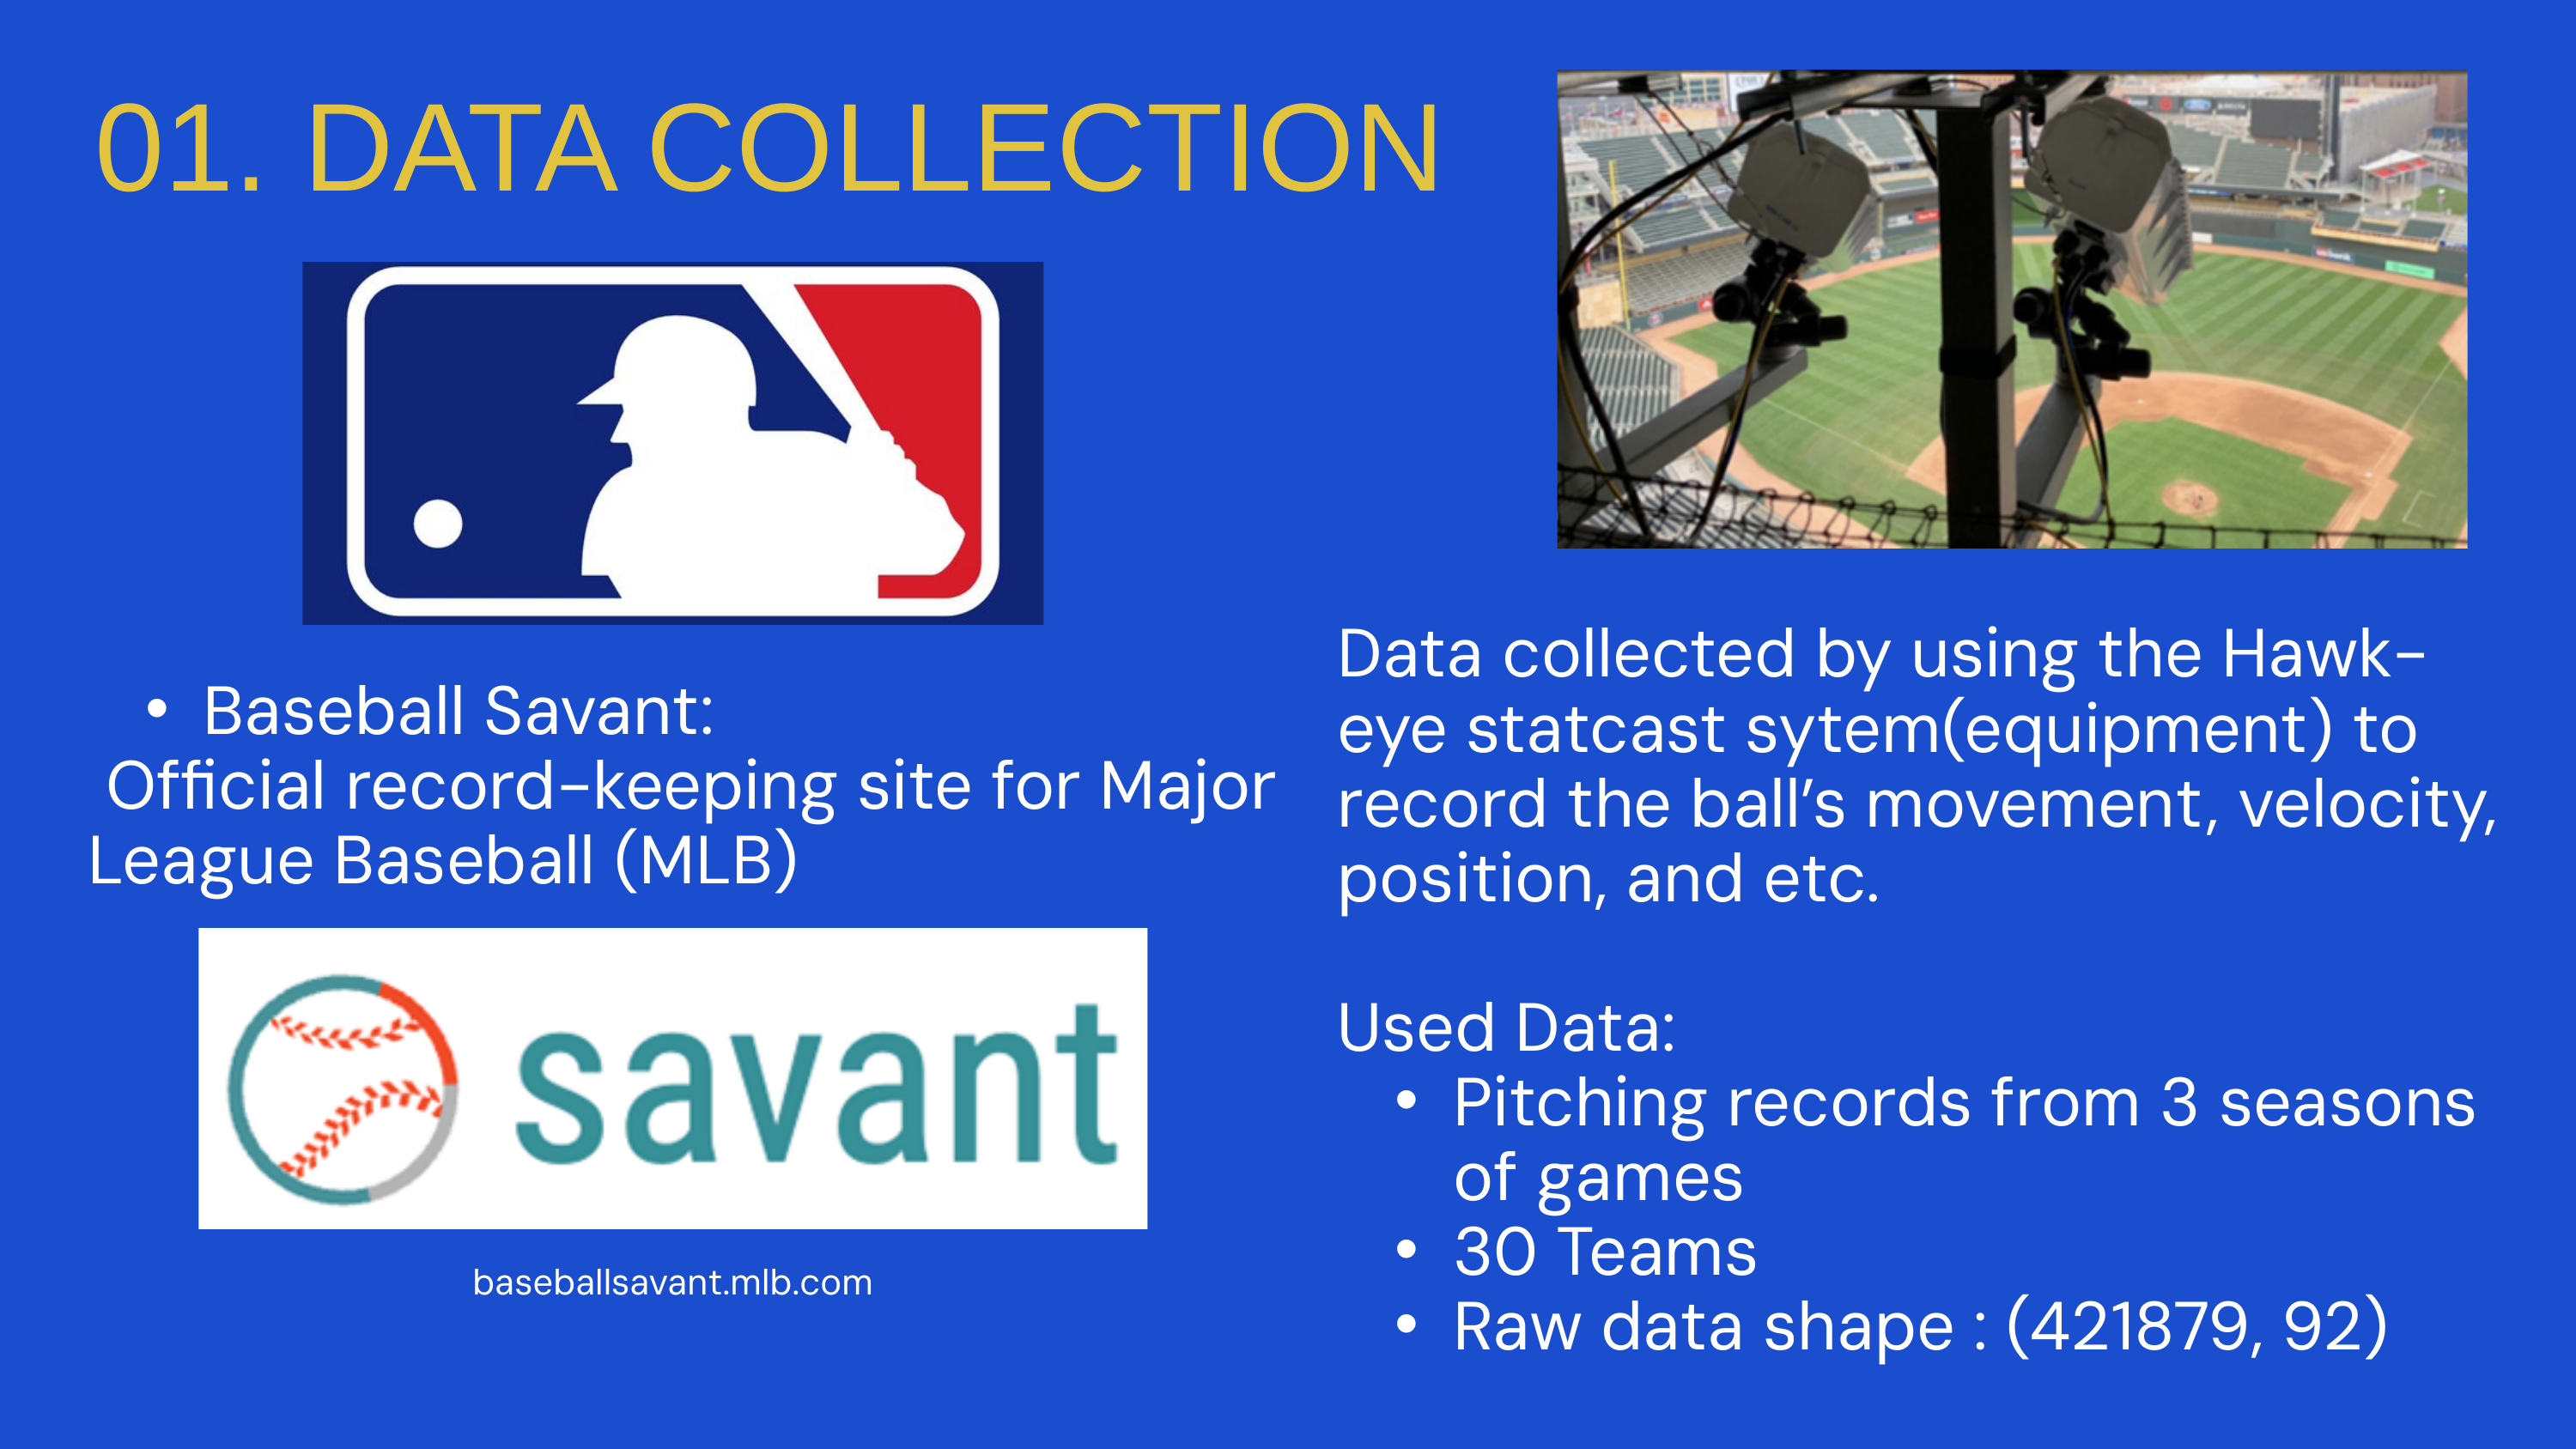

01. DATA COLLECTION

Data collected by using the Hawk-eye statcast sytem(equipment) to record the ball’s movement, velocity, position, and etc.

Used Data:
Pitching records from 3 seasons of games
30 Teams
Raw data shape : (421879, 92)

Baseball Savant:
 Official record-keeping site for Major League Baseball (MLB)

baseballsavant.mlb.com